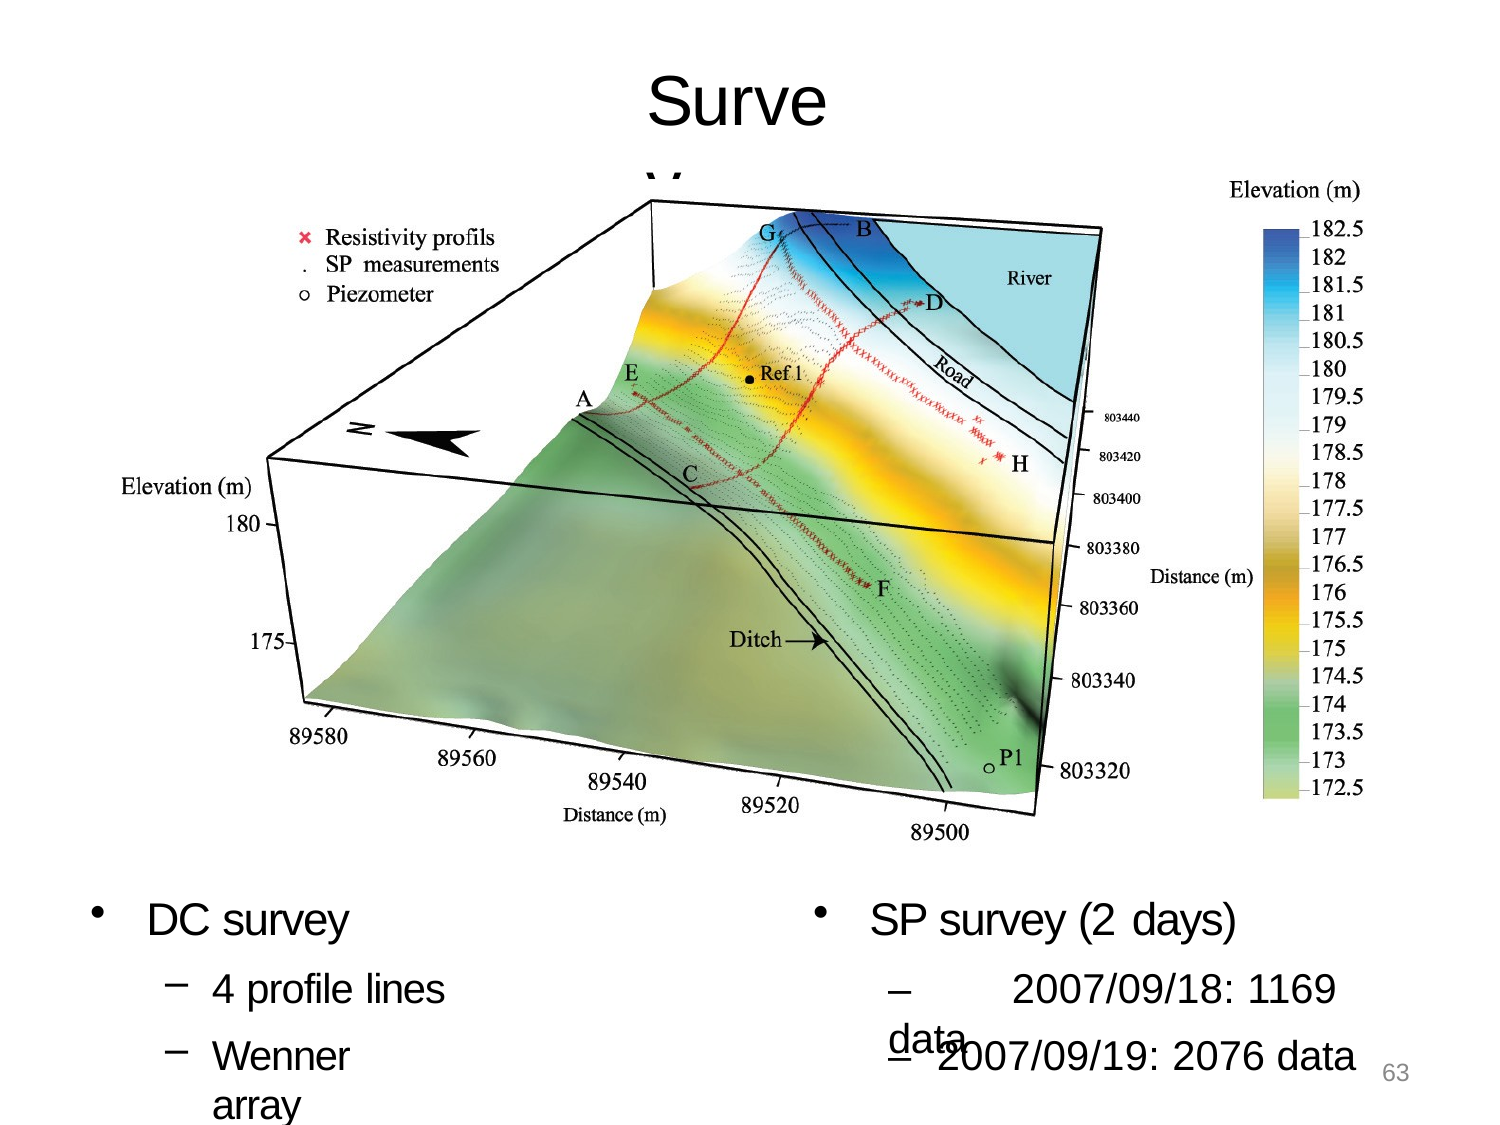

# Survey

DC survey
4 profile lines
Wenner array
SP survey (2 days)
–	2007/09/18: 1169 data
–	2007/09/19: 2076 data
63